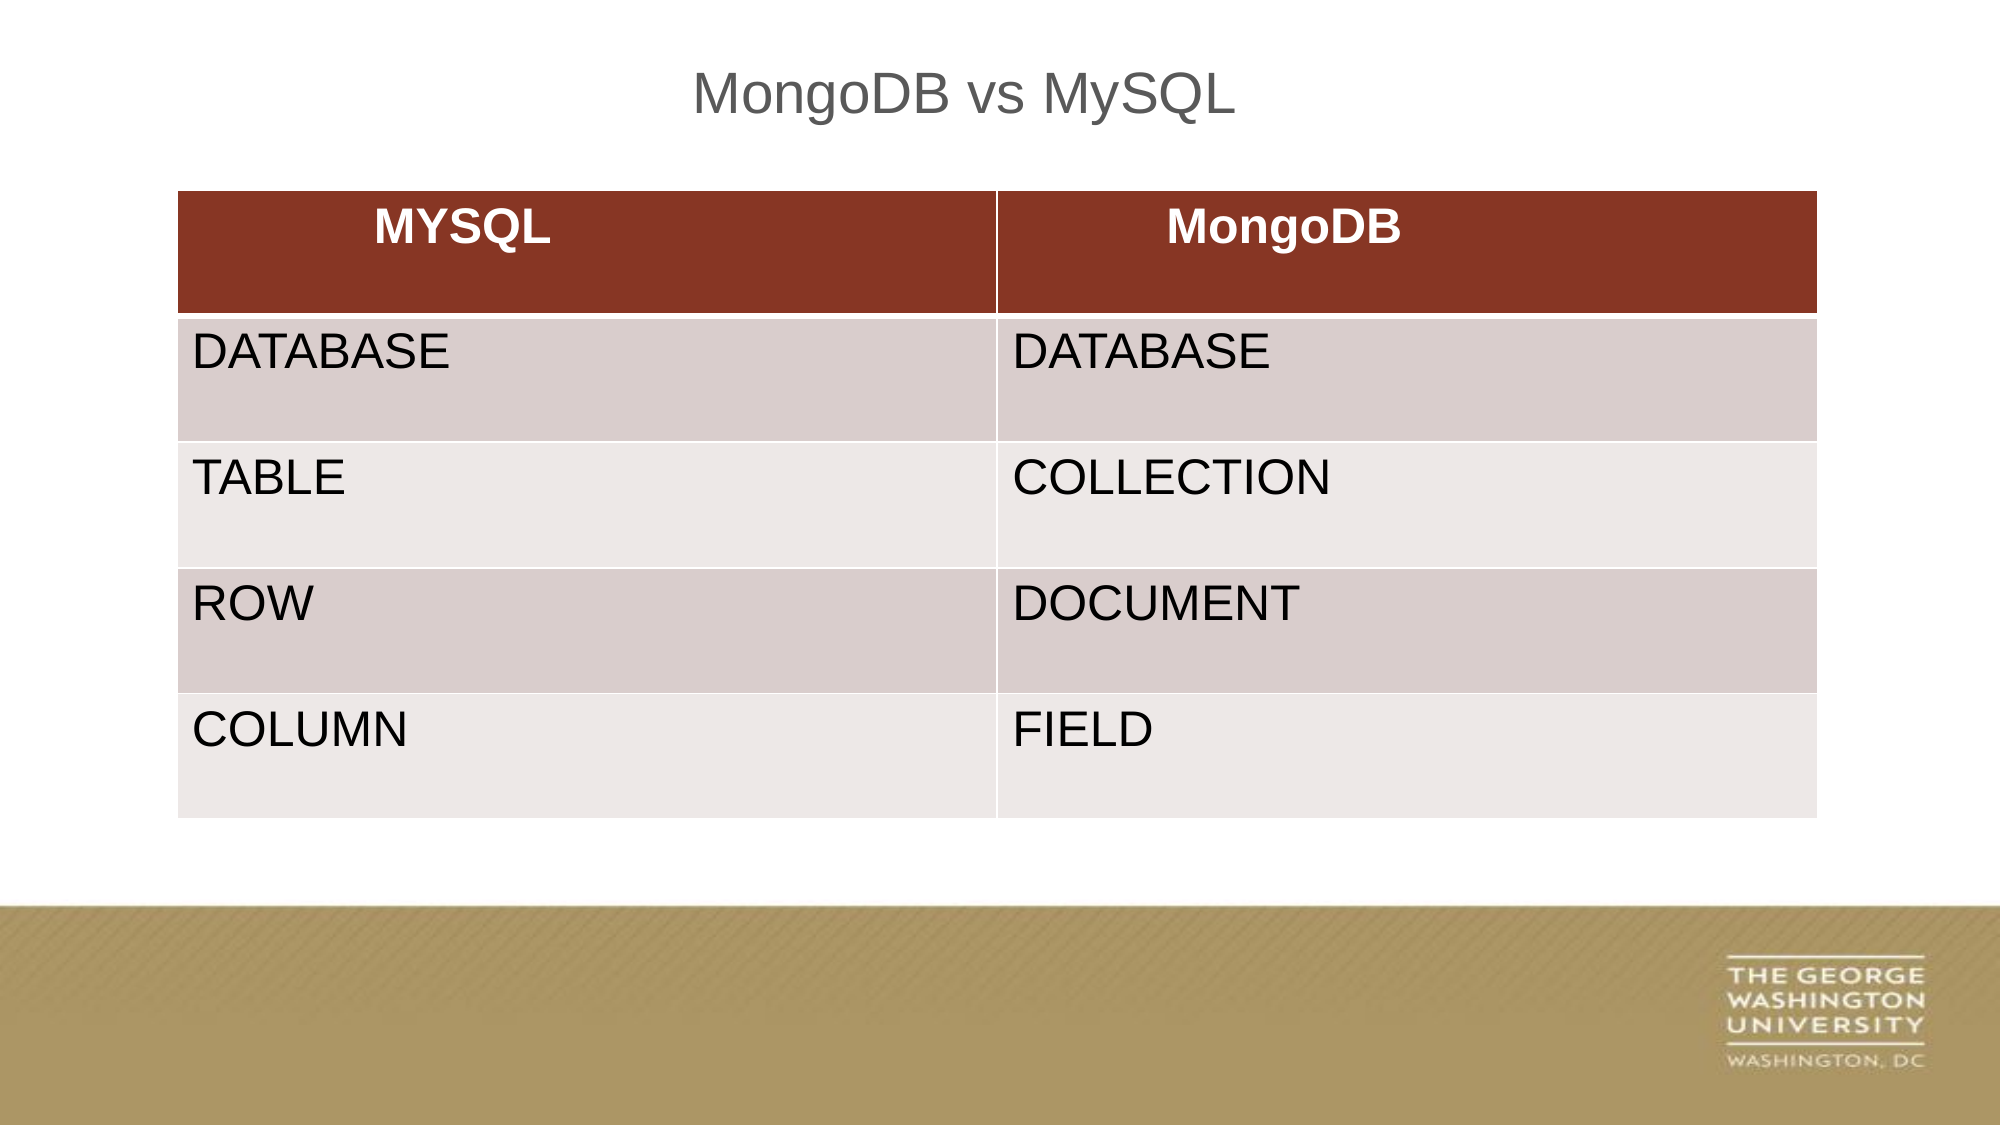

MongoDB vs MySQL

| MYSQL | MongoDB |
| --- | --- |
| DATABASE | DATABASE |
| TABLE | COLLECTION |
| ROW | DOCUMENT |
| COLUMN | FIELD |